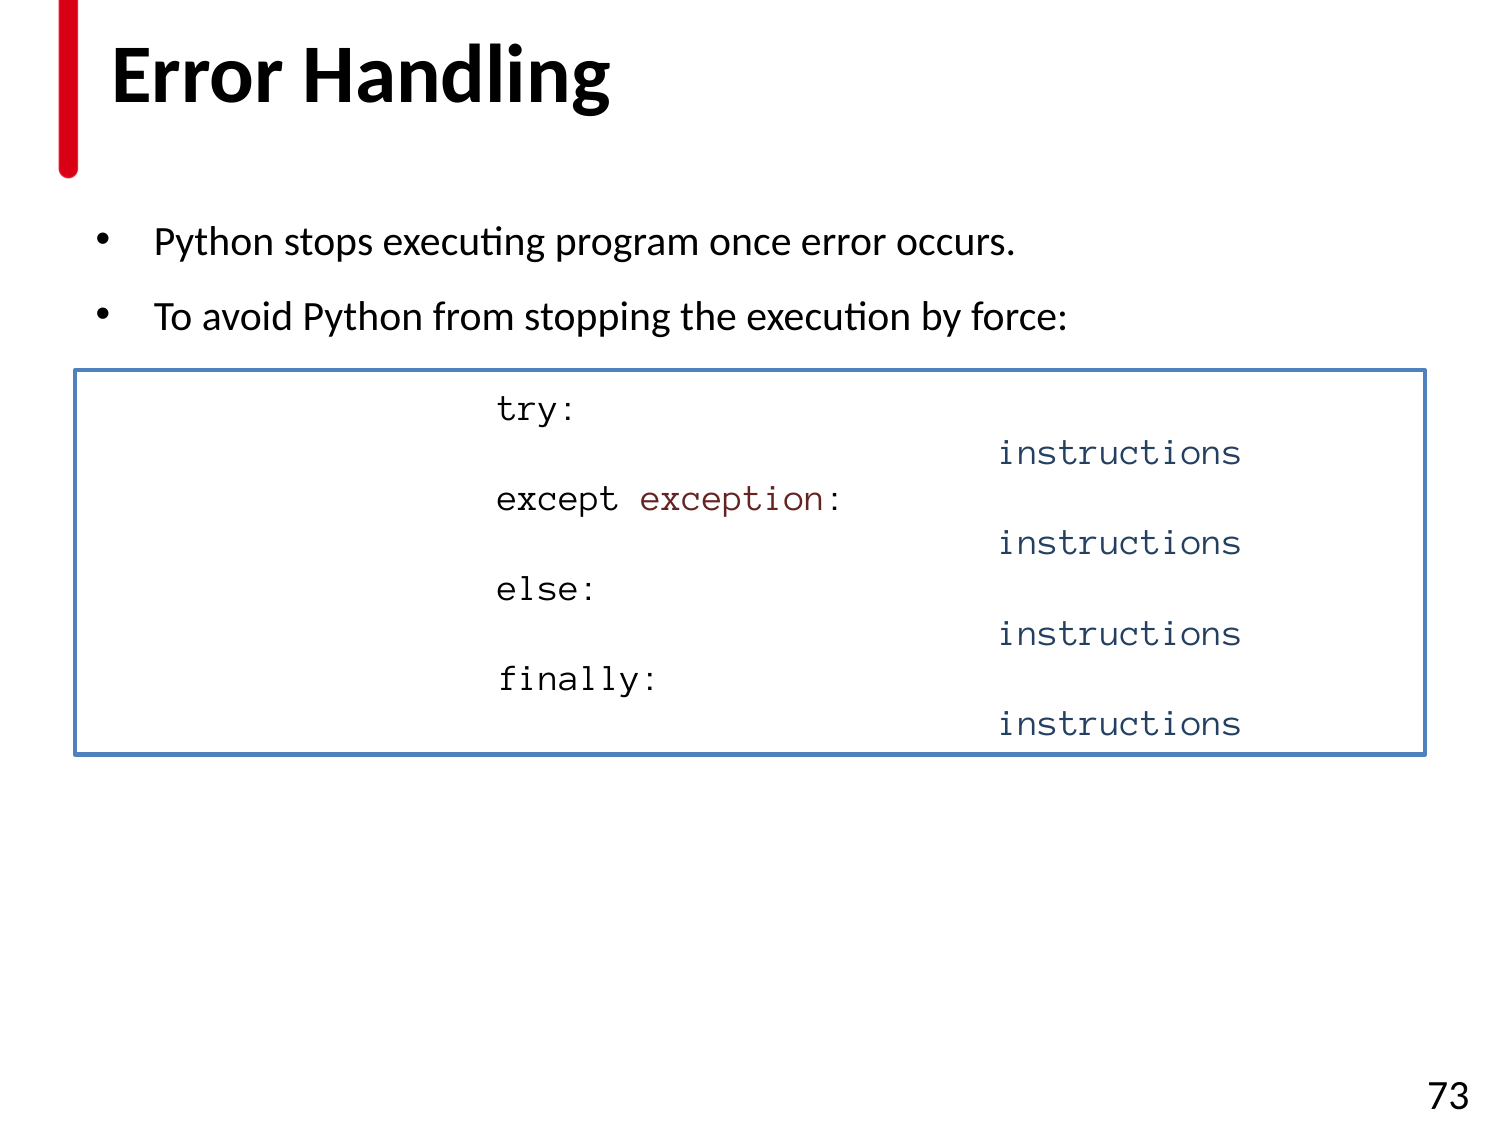

# Error Handling
Python stops executing program once error occurs.
To avoid Python from stopping the execution by force:

try:
	instructions
except exception:
	instructions
else:
	instructions
finally:
	instructions